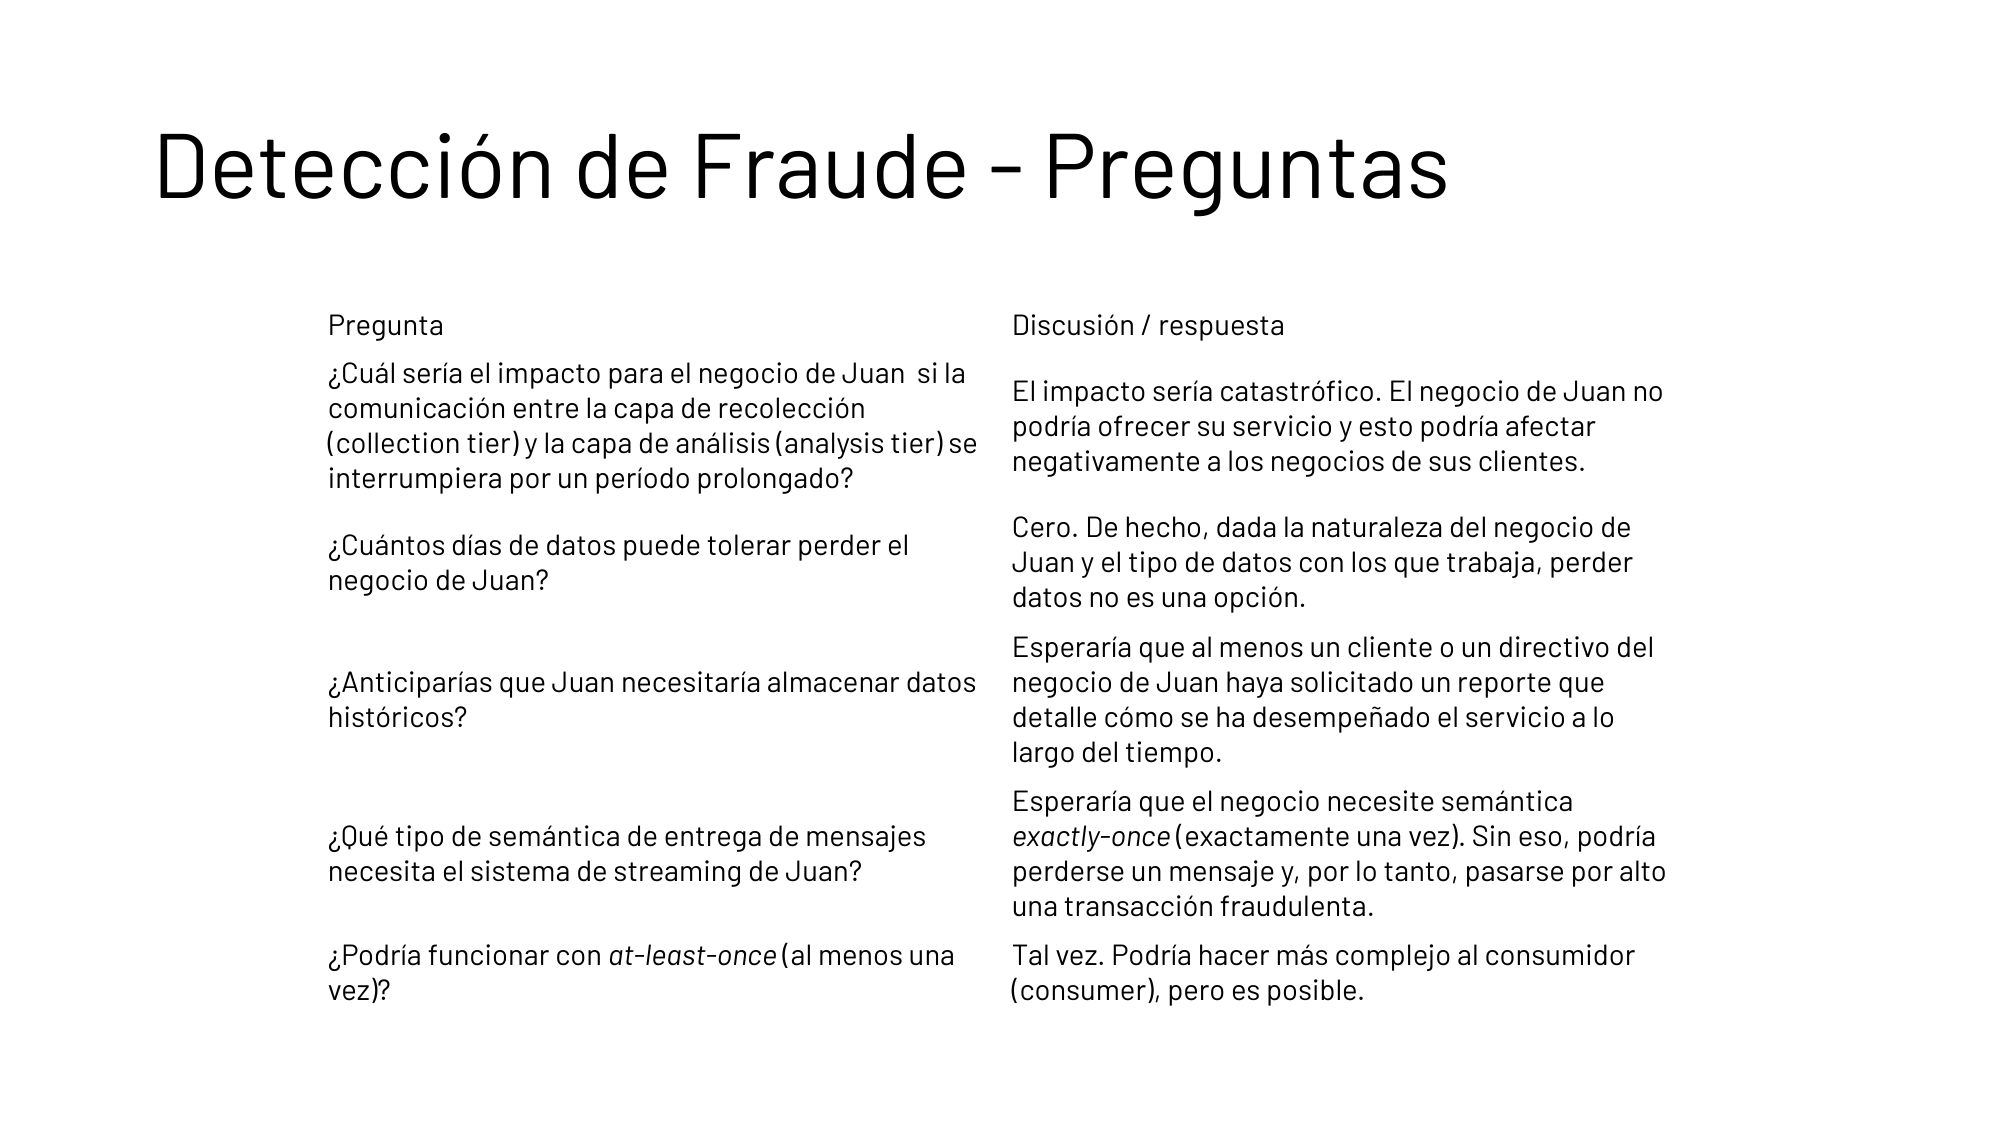

# Detección de Fraude - Preguntas
| Pregunta | Discusión / respuesta |
| --- | --- |
| ¿Cuál sería el impacto para el negocio de Juan si la comunicación entre la capa de recolección (collection tier) y la capa de análisis (analysis tier) se interrumpiera por un período prolongado? | El impacto sería catastrófico. El negocio de Juan no podría ofrecer su servicio y esto podría afectar negativamente a los negocios de sus clientes. |
| ¿Cuántos días de datos puede tolerar perder el negocio de Juan? | Cero. De hecho, dada la naturaleza del negocio de Juan y el tipo de datos con los que trabaja, perder datos no es una opción. |
| ¿Anticiparías que Juan necesitaría almacenar datos históricos? | Esperaría que al menos un cliente o un directivo del negocio de Juan haya solicitado un reporte que detalle cómo se ha desempeñado el servicio a lo largo del tiempo. |
| ¿Qué tipo de semántica de entrega de mensajes necesita el sistema de streaming de Juan? | Esperaría que el negocio necesite semántica exactly-once (exactamente una vez). Sin eso, podría perderse un mensaje y, por lo tanto, pasarse por alto una transacción fraudulenta. |
| ¿Podría funcionar con at-least-once (al menos una vez)? | Tal vez. Podría hacer más complejo al consumidor (consumer), pero es posible. |